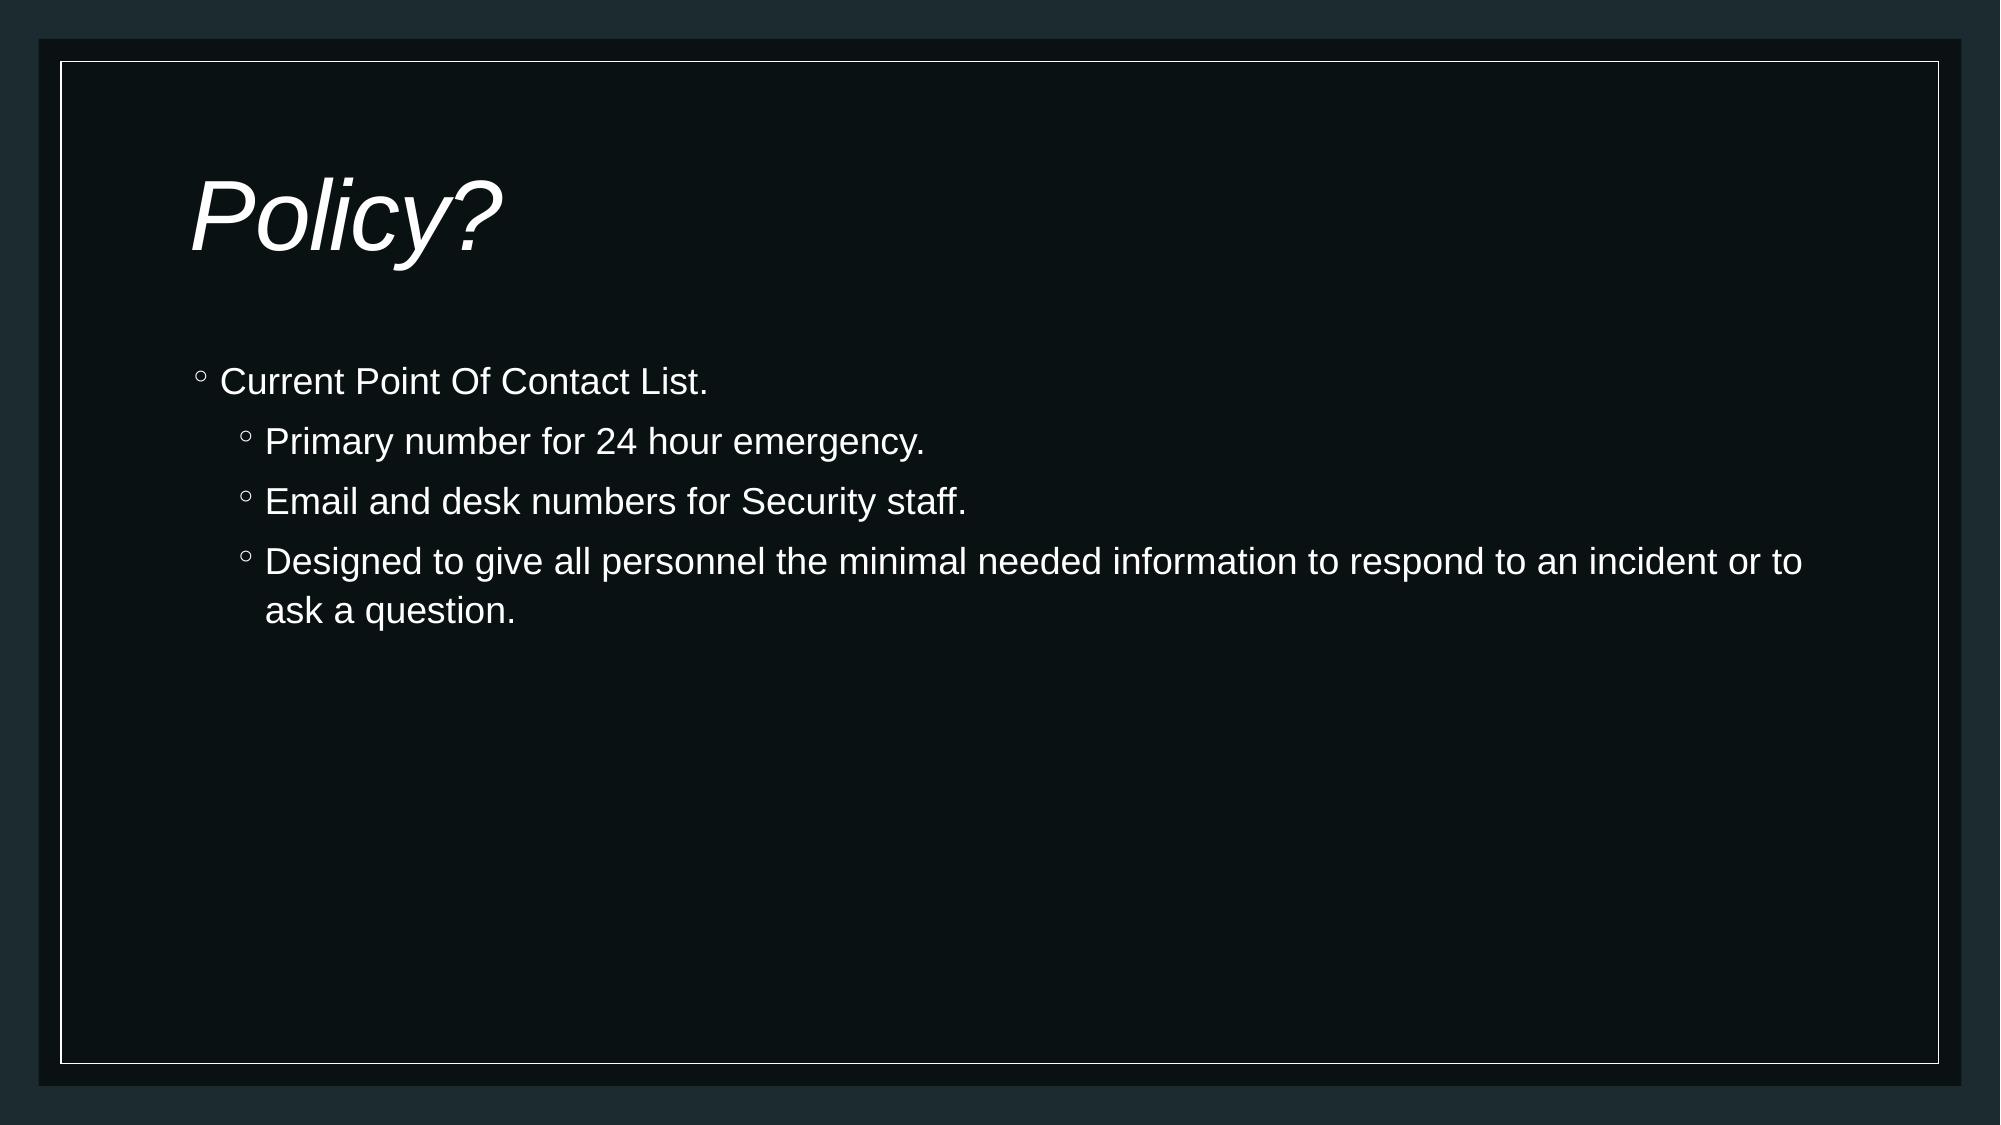

# Policy?
Current Point Of Contact List.
Primary number for 24 hour emergency.
Email and desk numbers for Security staff.
Designed to give all personnel the minimal needed information to respond to an incident or to ask a question.